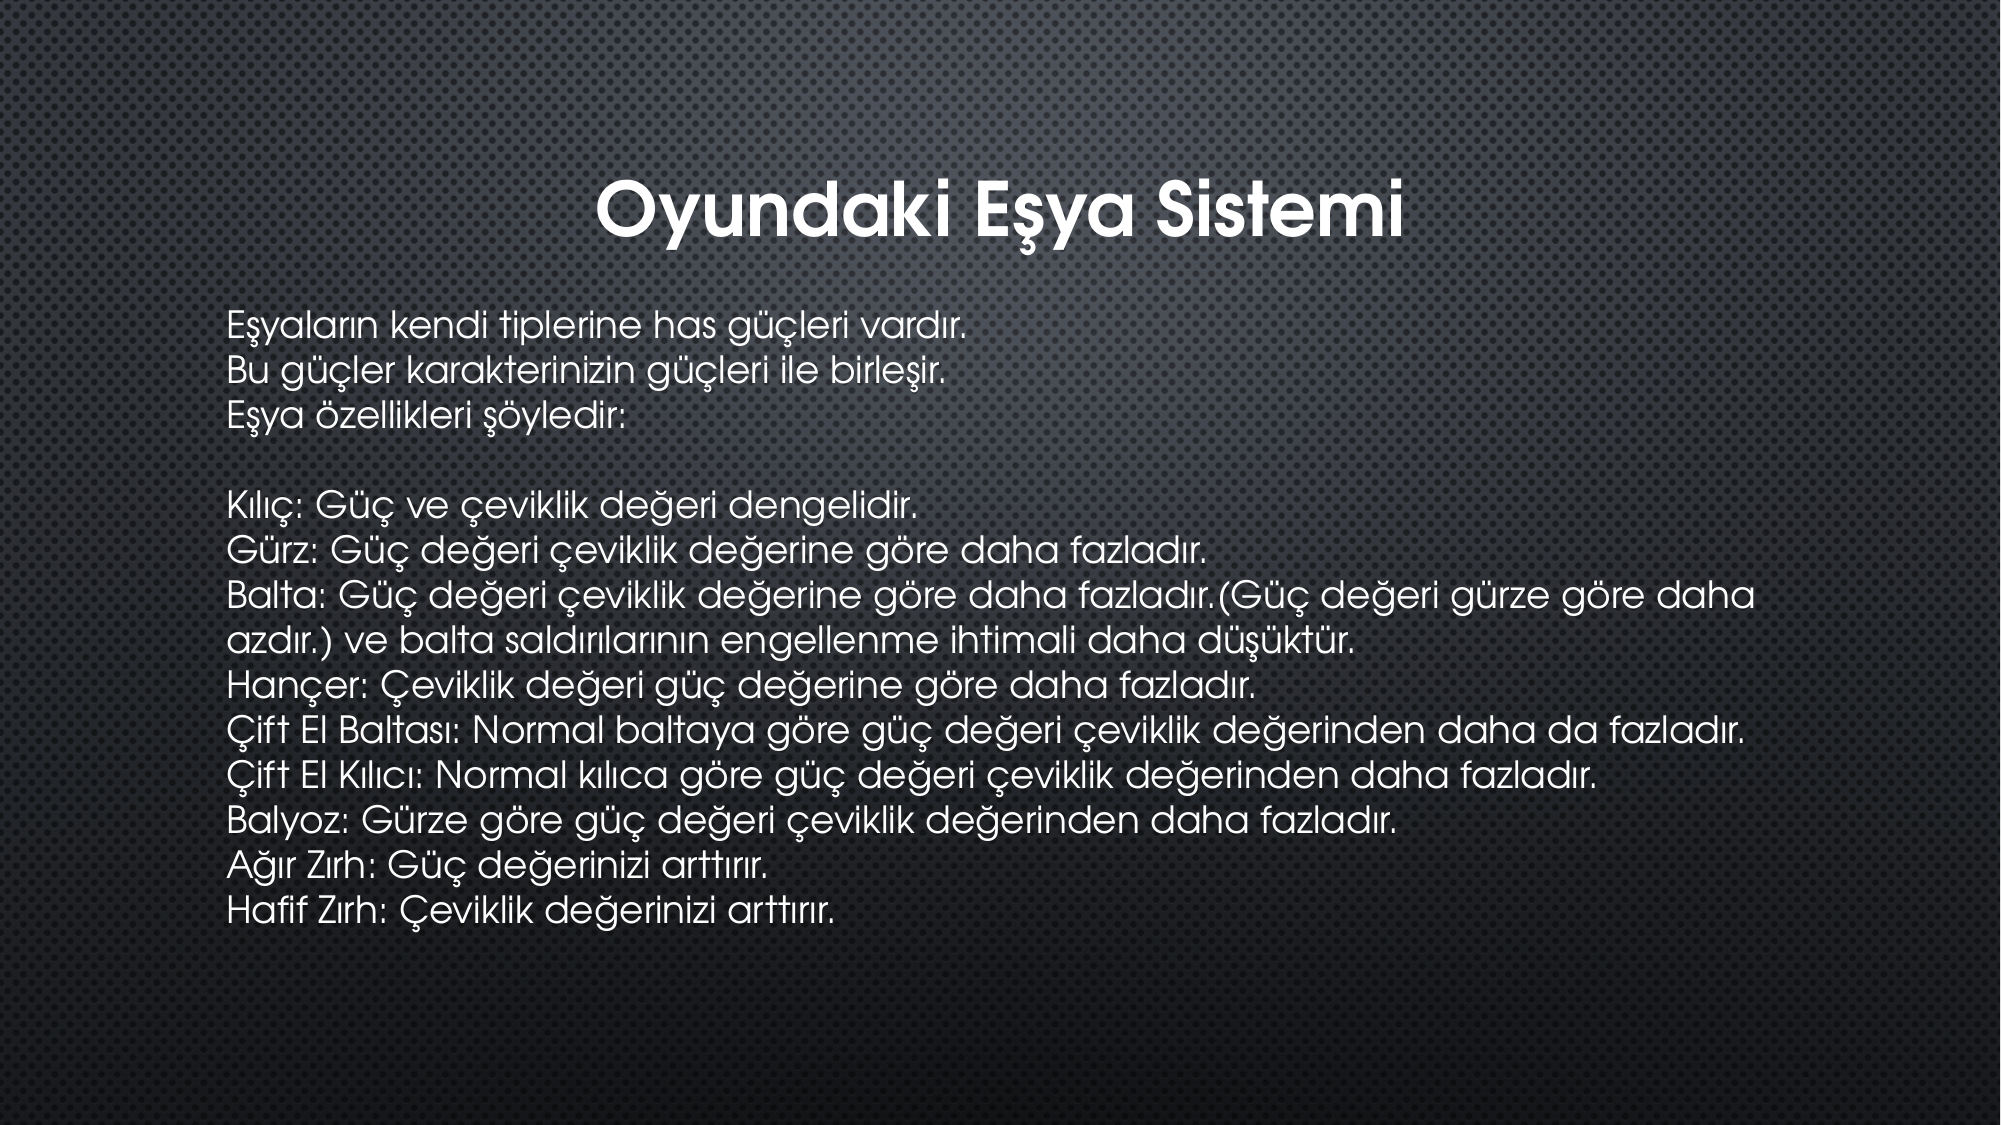

Oyundaki Eşya Sistemi
Eşyaların kendi tiplerine has güçleri vardır.
Bu güçler karakterinizin güçleri ile birleşir.
Eşya özellikleri şöyledir:

Kılıç: Güç ve çeviklik değeri dengelidir.
Gürz: Güç değeri çeviklik değerine göre daha fazladır.
Balta: Güç değeri çeviklik değerine göre daha fazladır.(Güç değeri gürze göre daha azdır.) ve balta saldırılarının engellenme ihtimali daha düşüktür.
Hançer: Çeviklik değeri güç değerine göre daha fazladır.
Çift El Baltası: Normal baltaya göre güç değeri çeviklik değerinden daha da fazladır.
Çift El Kılıcı: Normal kılıca göre güç değeri çeviklik değerinden daha fazladır.
Balyoz: Gürze göre güç değeri çeviklik değerinden daha fazladır.
Ağır Zırh: Güç değerinizi arttırır.
Hafif Zırh: Çeviklik değerinizi arttırır.